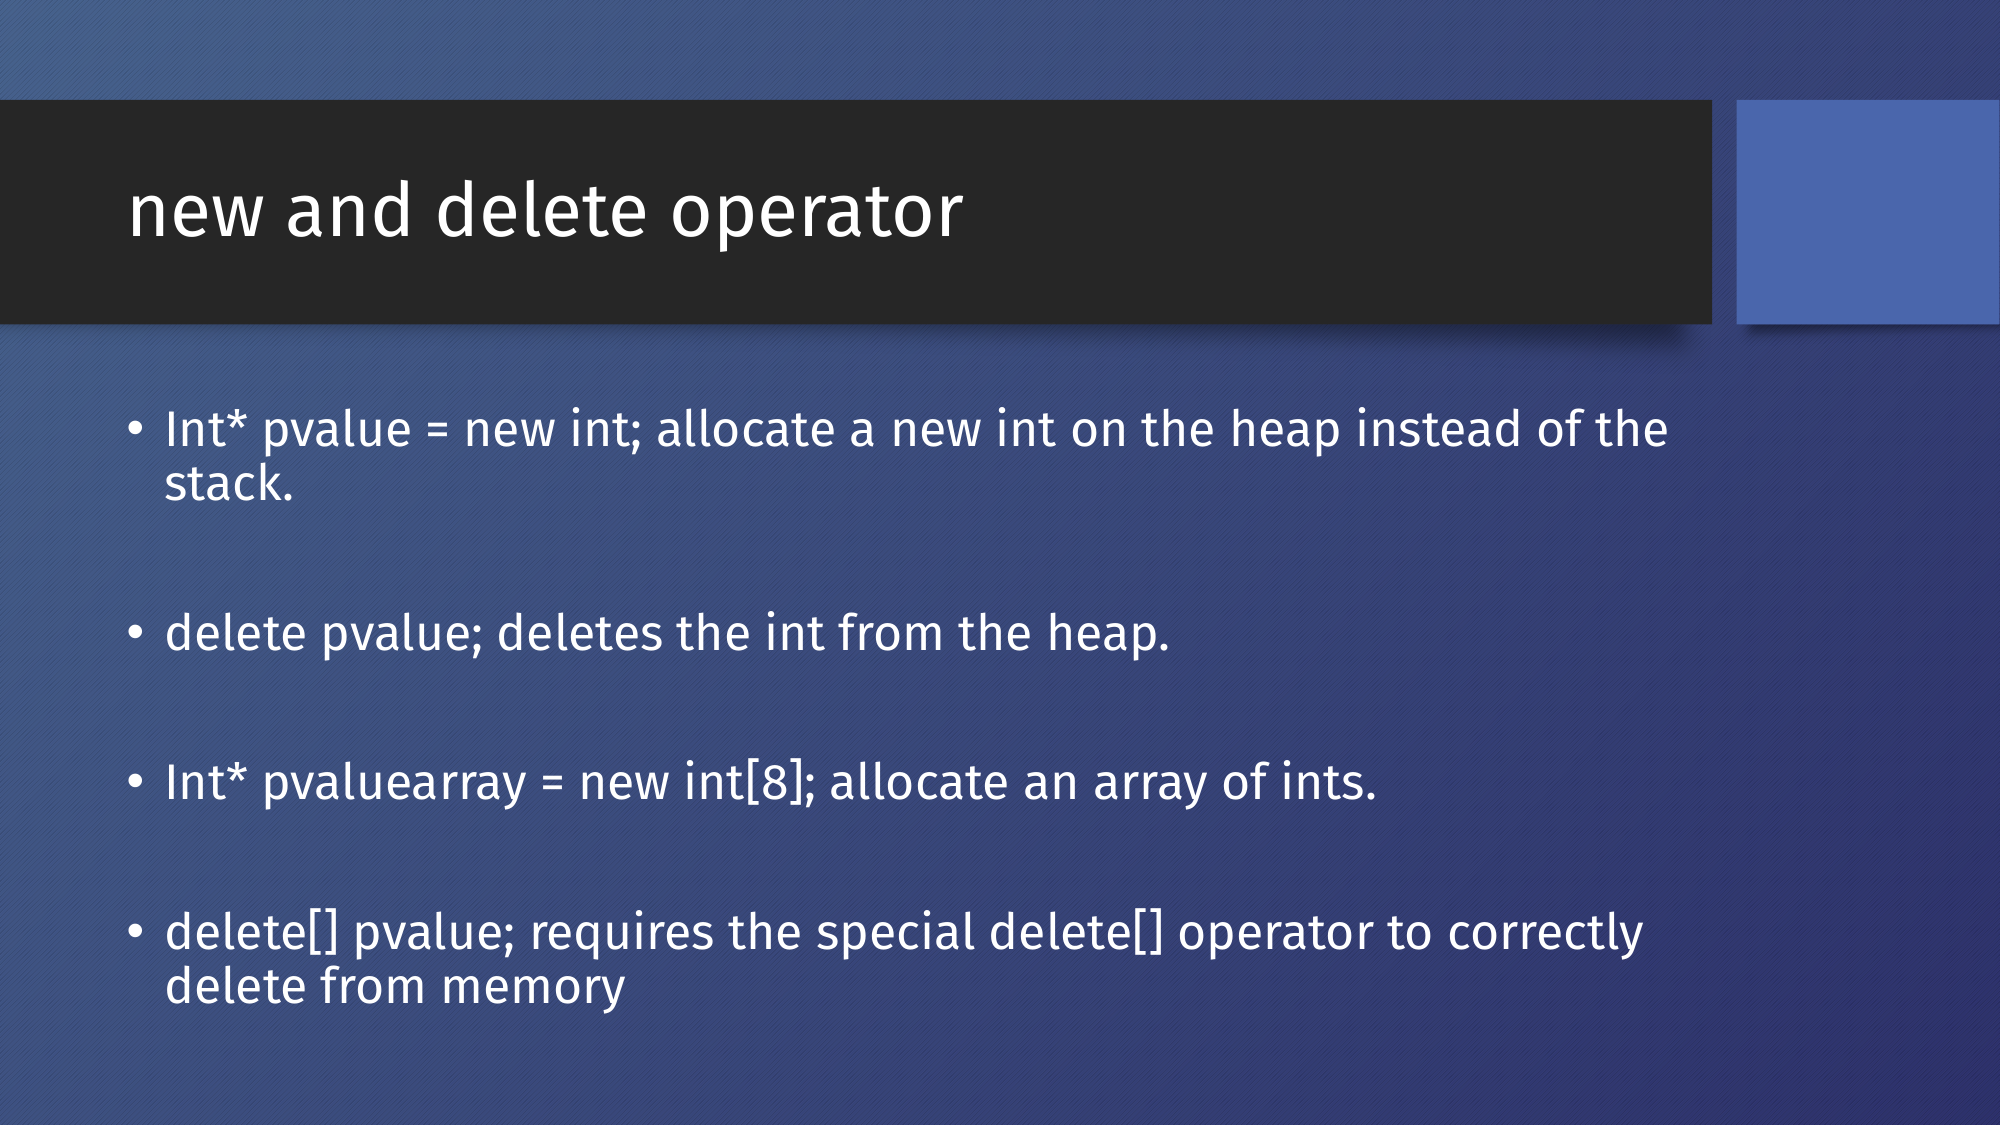

# new and delete operator
Int* pvalue = new int; allocate a new int on the heap instead of the stack.

delete pvalue; deletes the int from the heap.

Int* pvaluearray = new int[8]; allocate an array of ints.

delete[] pvalue; requires the special delete[] operator to correctly delete from memory